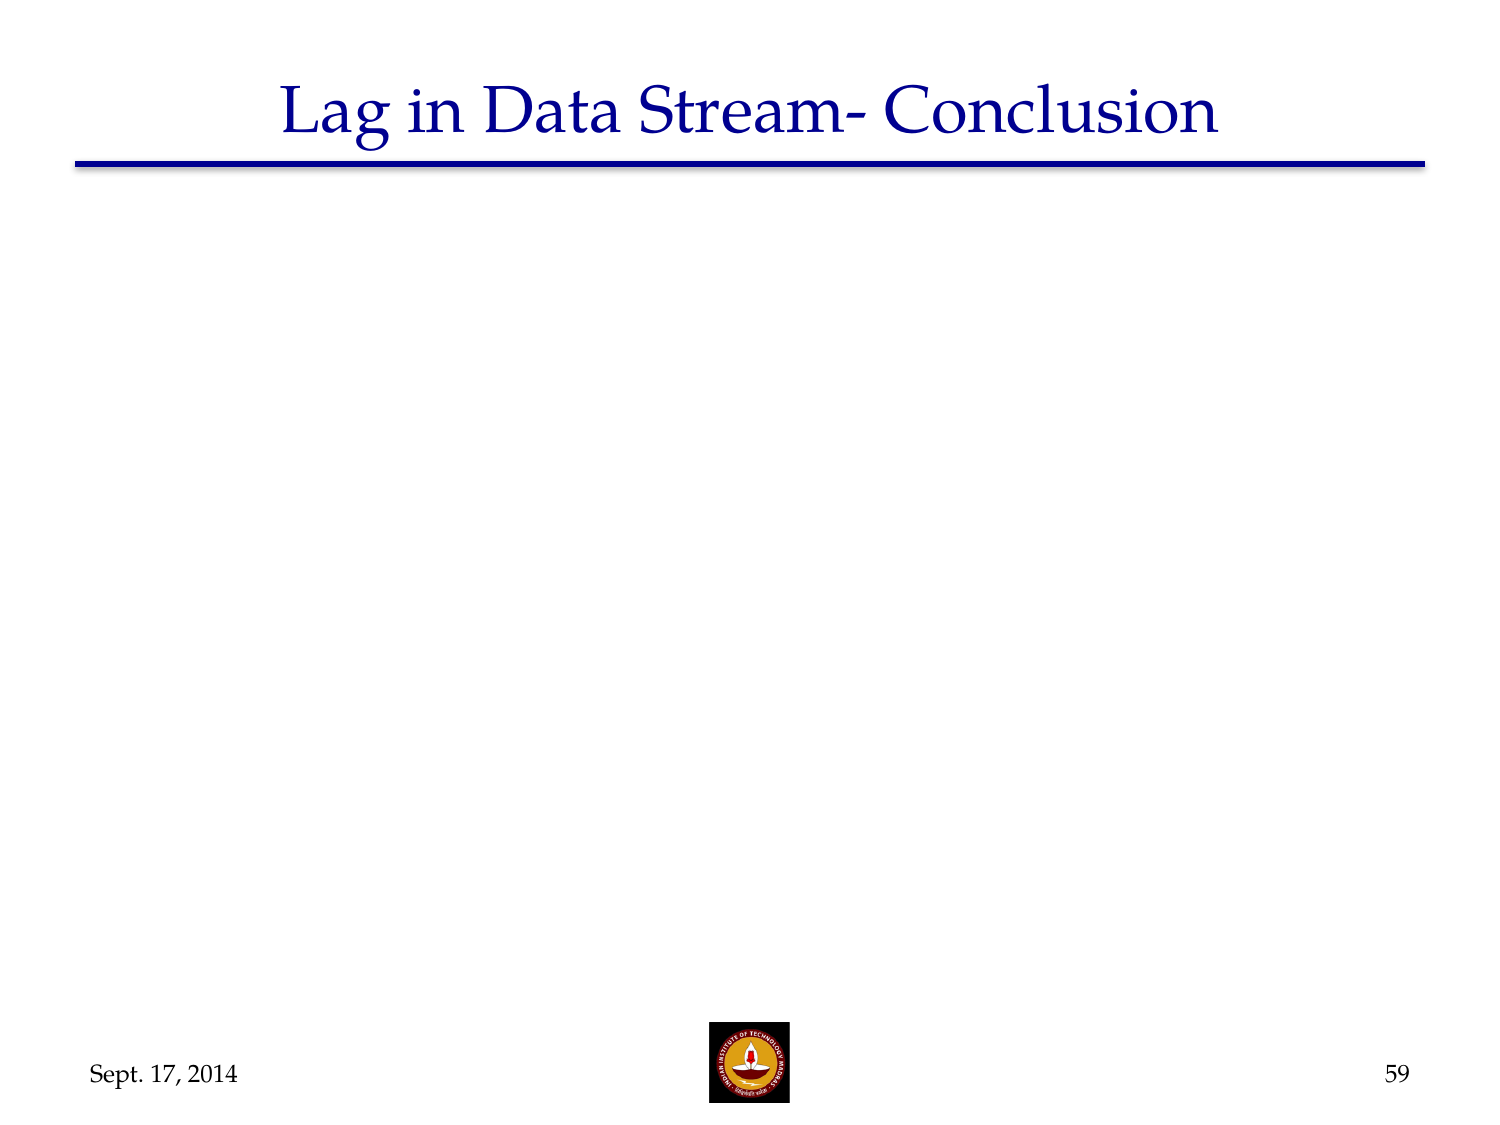

# Lag in Data Stream- Conclusion
Sept. 17, 2014
59